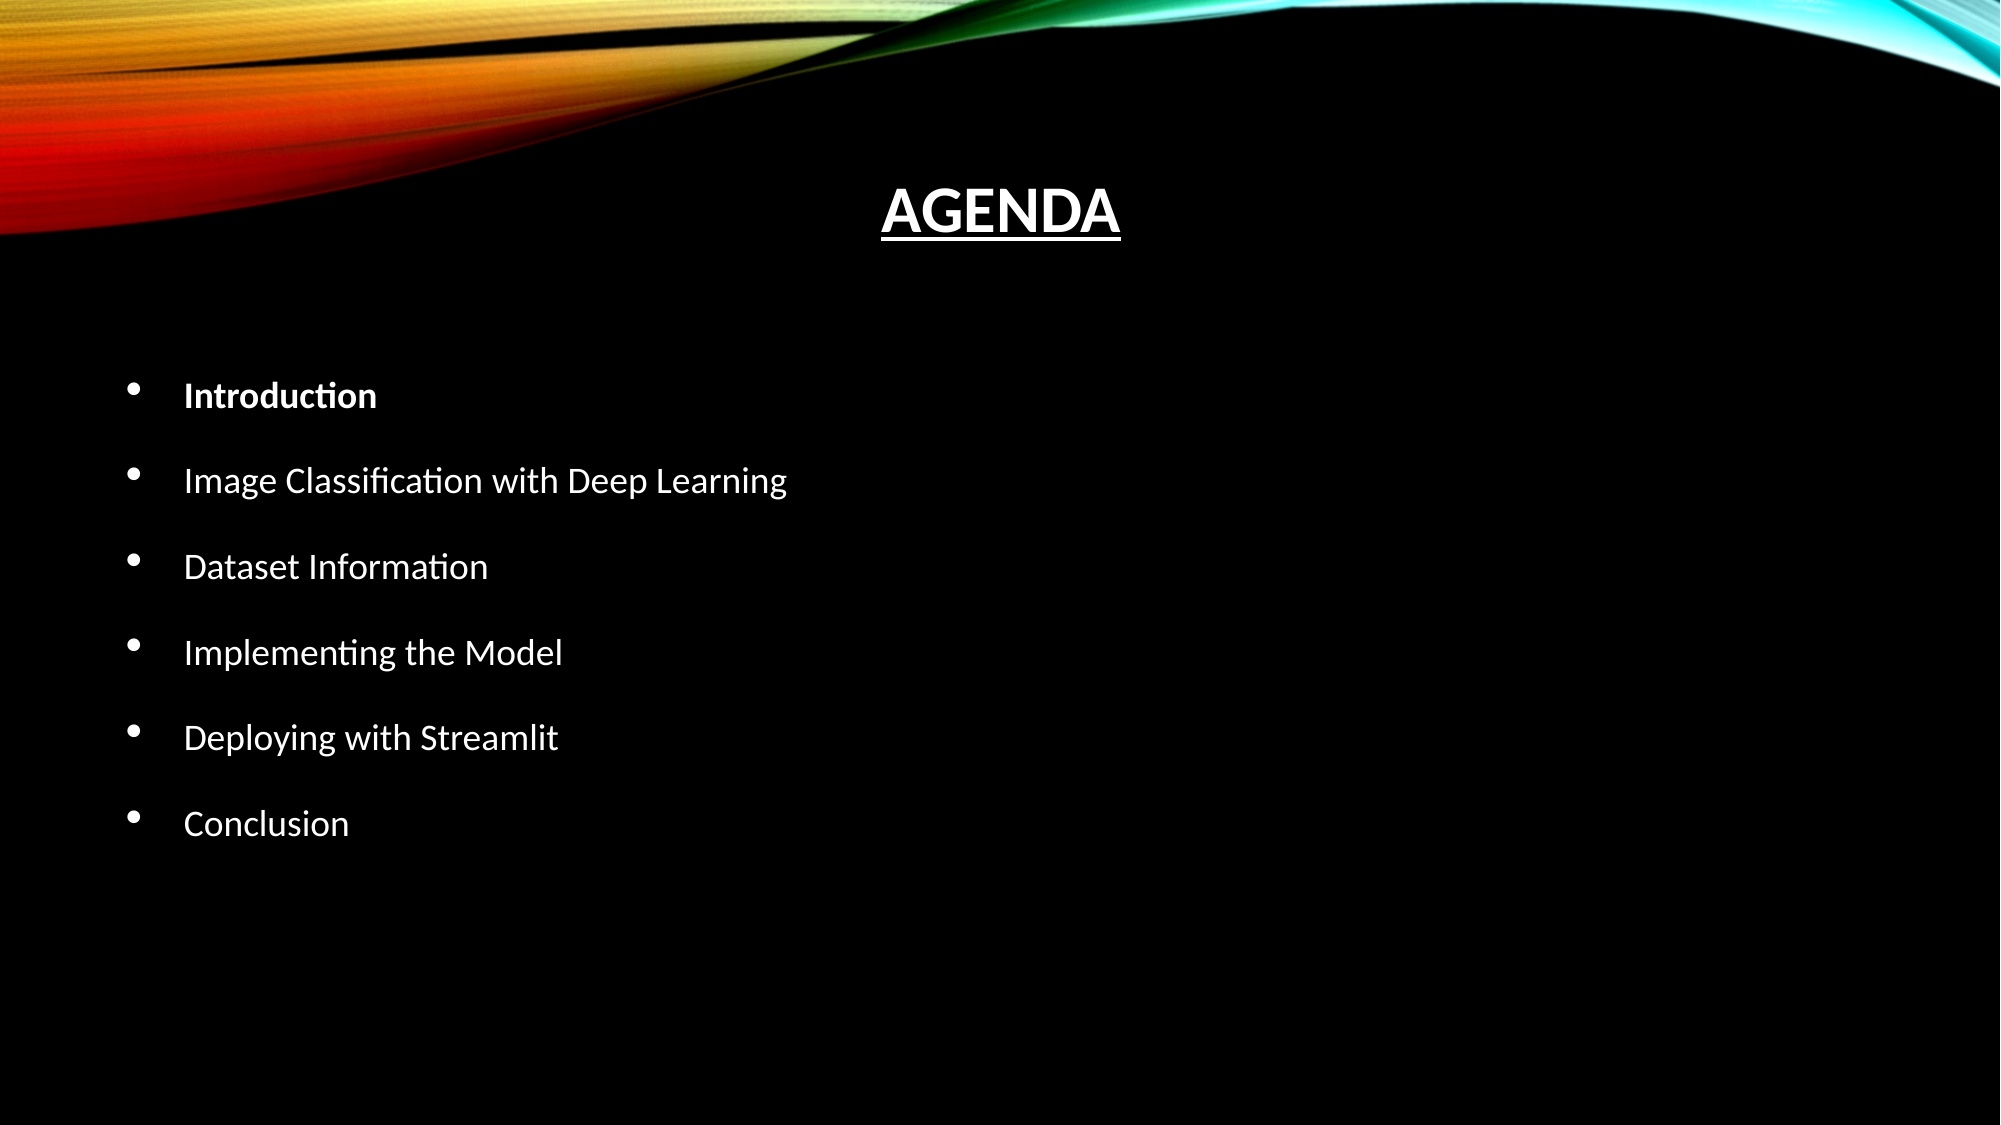

# Agenda
Introduction
Image Classification with Deep Learning
Dataset Information
Implementing the Model
Deploying with Streamlit
Conclusion